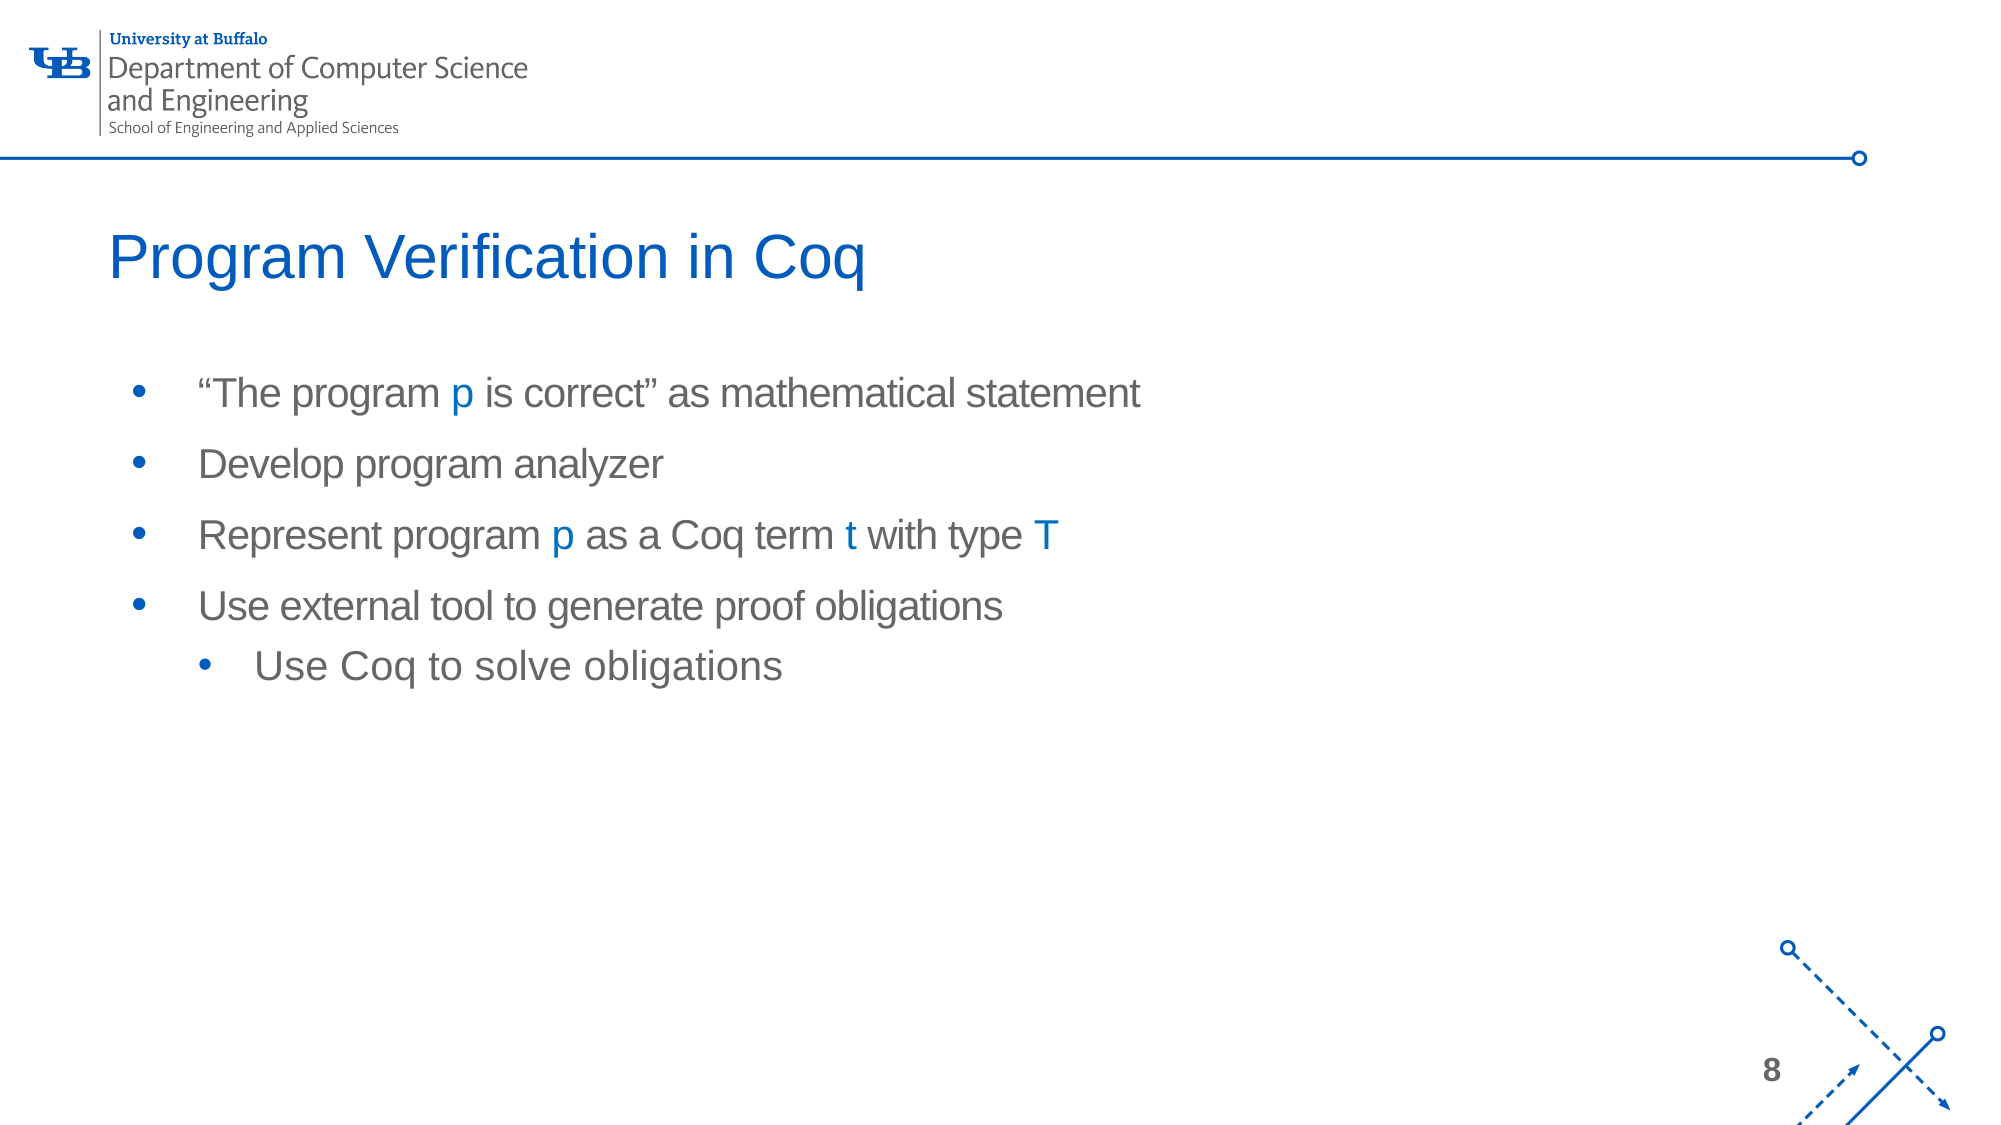

# Program Verification in Coq
“The program p is correct” as mathematical statement
Develop program analyzer
Represent program p as a Coq term t with type T
Use external tool to generate proof obligations
Use Coq to solve obligations